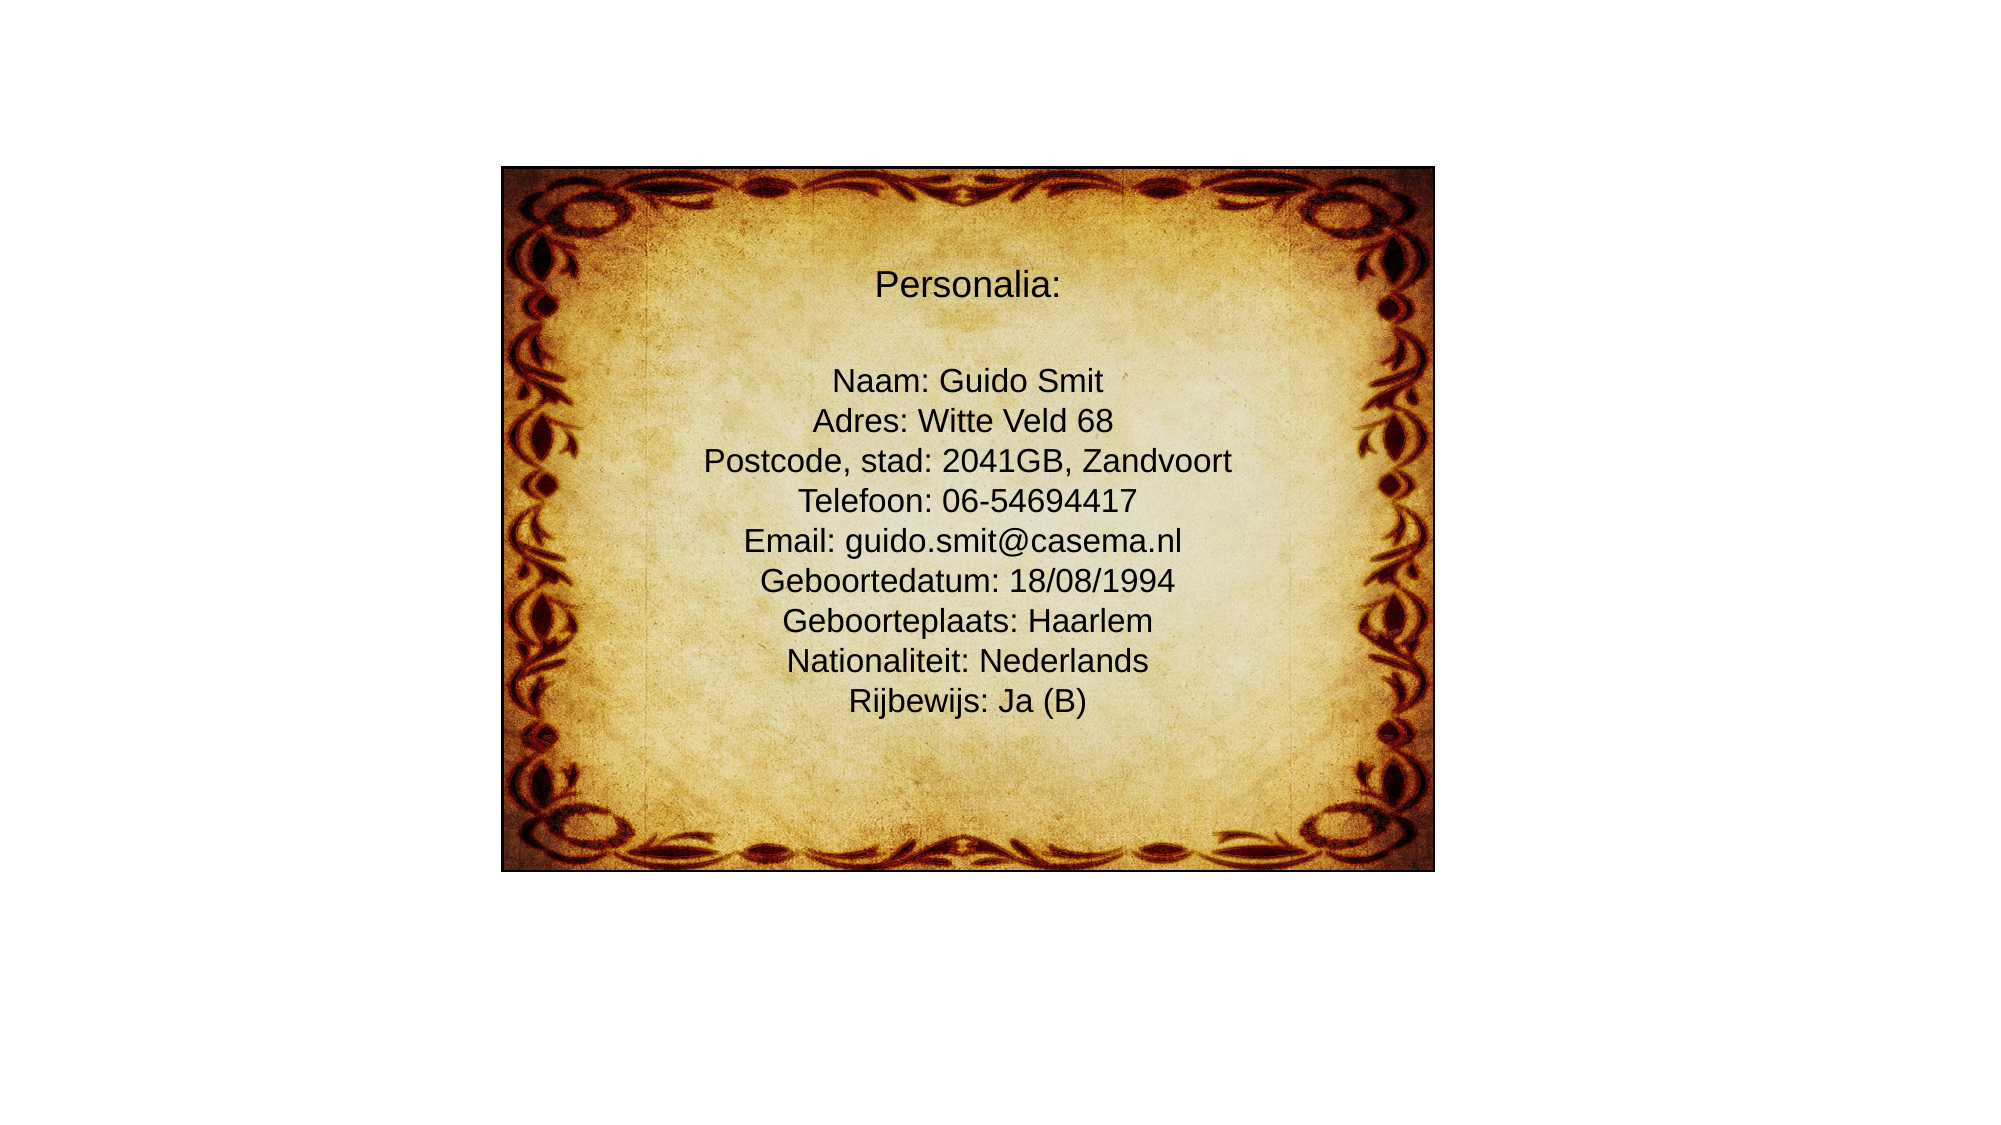

Personalia:
Naam: Guido Smit
Adres: Witte Veld 68
Postcode, stad: 2041GB, Zandvoort
Telefoon: 06-54694417
Email: guido.smit@casema.nl
Geboortedatum: 18/08/1994
Geboorteplaats: Haarlem
Nationaliteit: Nederlands
Rijbewijs: Ja (B)